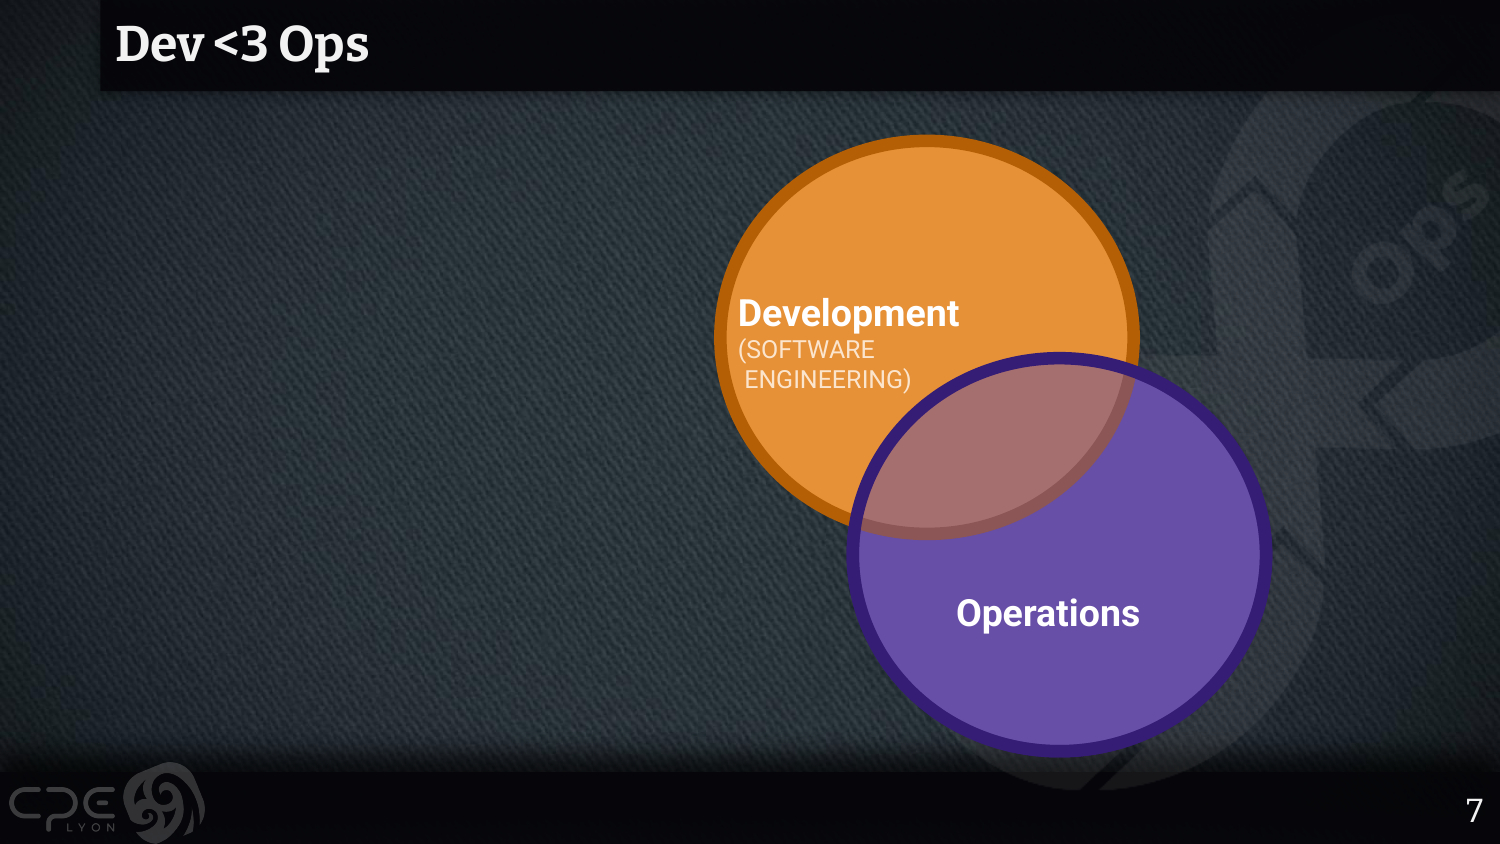

# Dev <3 Ops

Development
(SOFTWARE
 ENGINEERING)

Operations